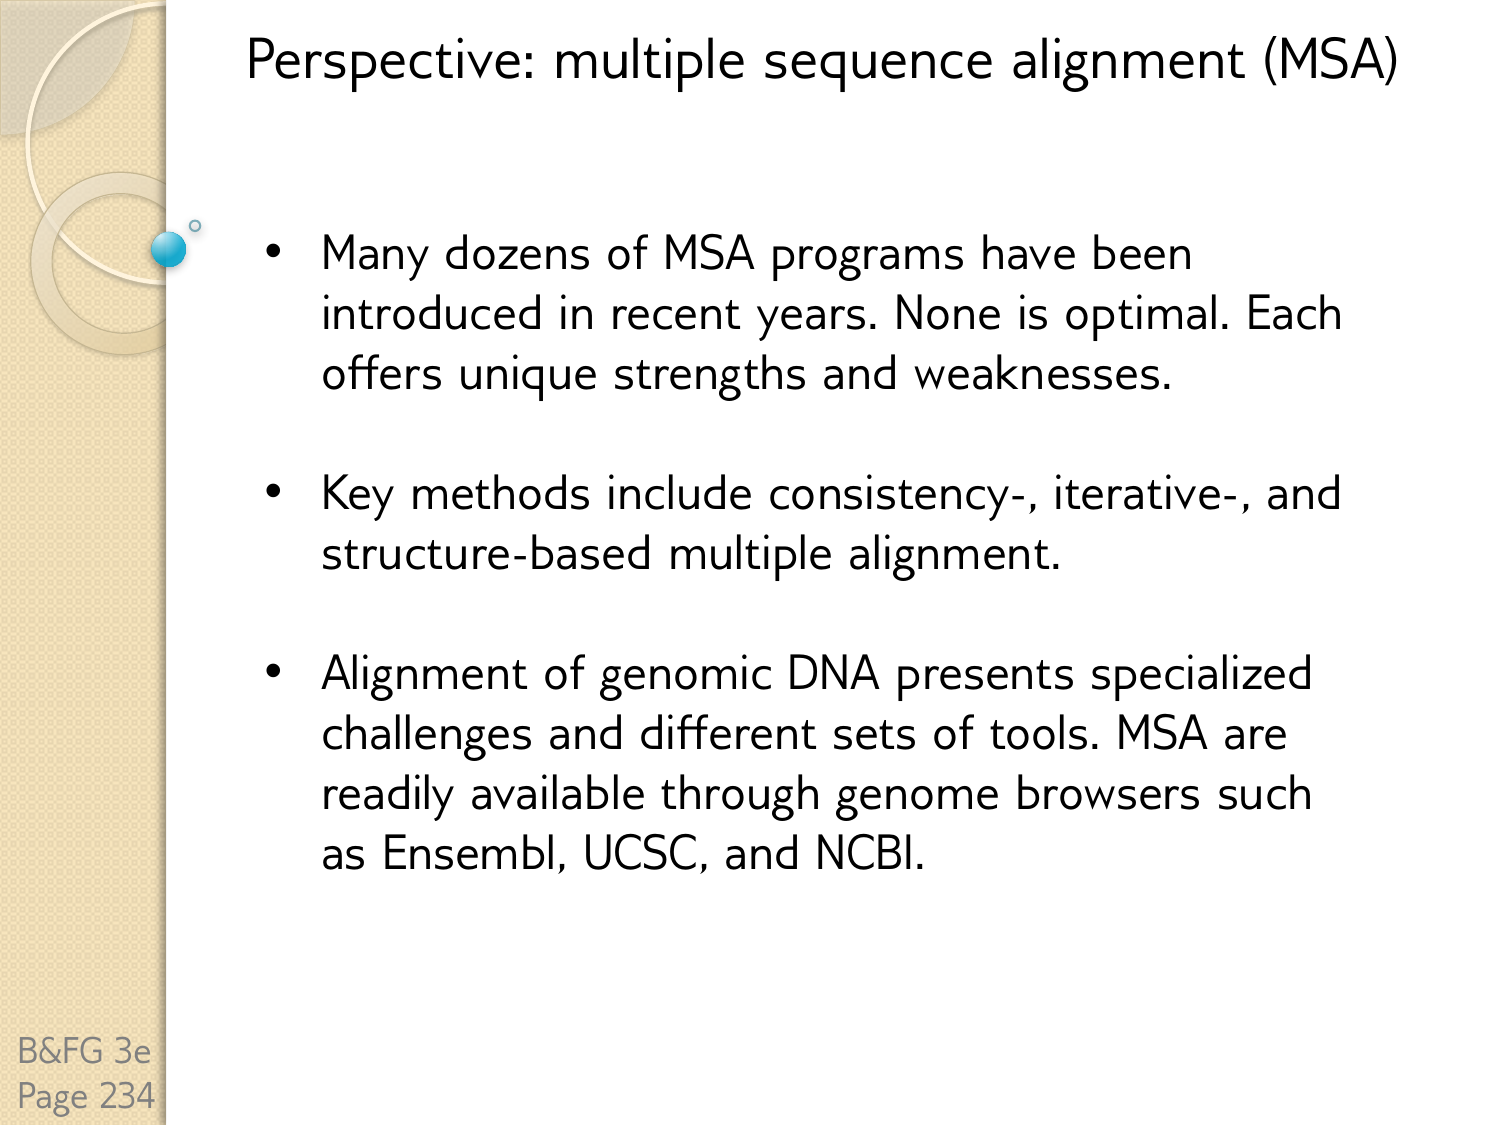

Perspective: multiple sequence alignment (MSA)
Many dozens of MSA programs have been introduced in recent years. None is optimal. Each offers unique strengths and weaknesses.

Key methods include consistency-, iterative-, and structure-based multiple alignment.

Alignment of genomic DNA presents specialized challenges and different sets of tools. MSA are readily available through genome browsers such as Ensembl, UCSC, and NCBI.
B&FG 3e
Page 234